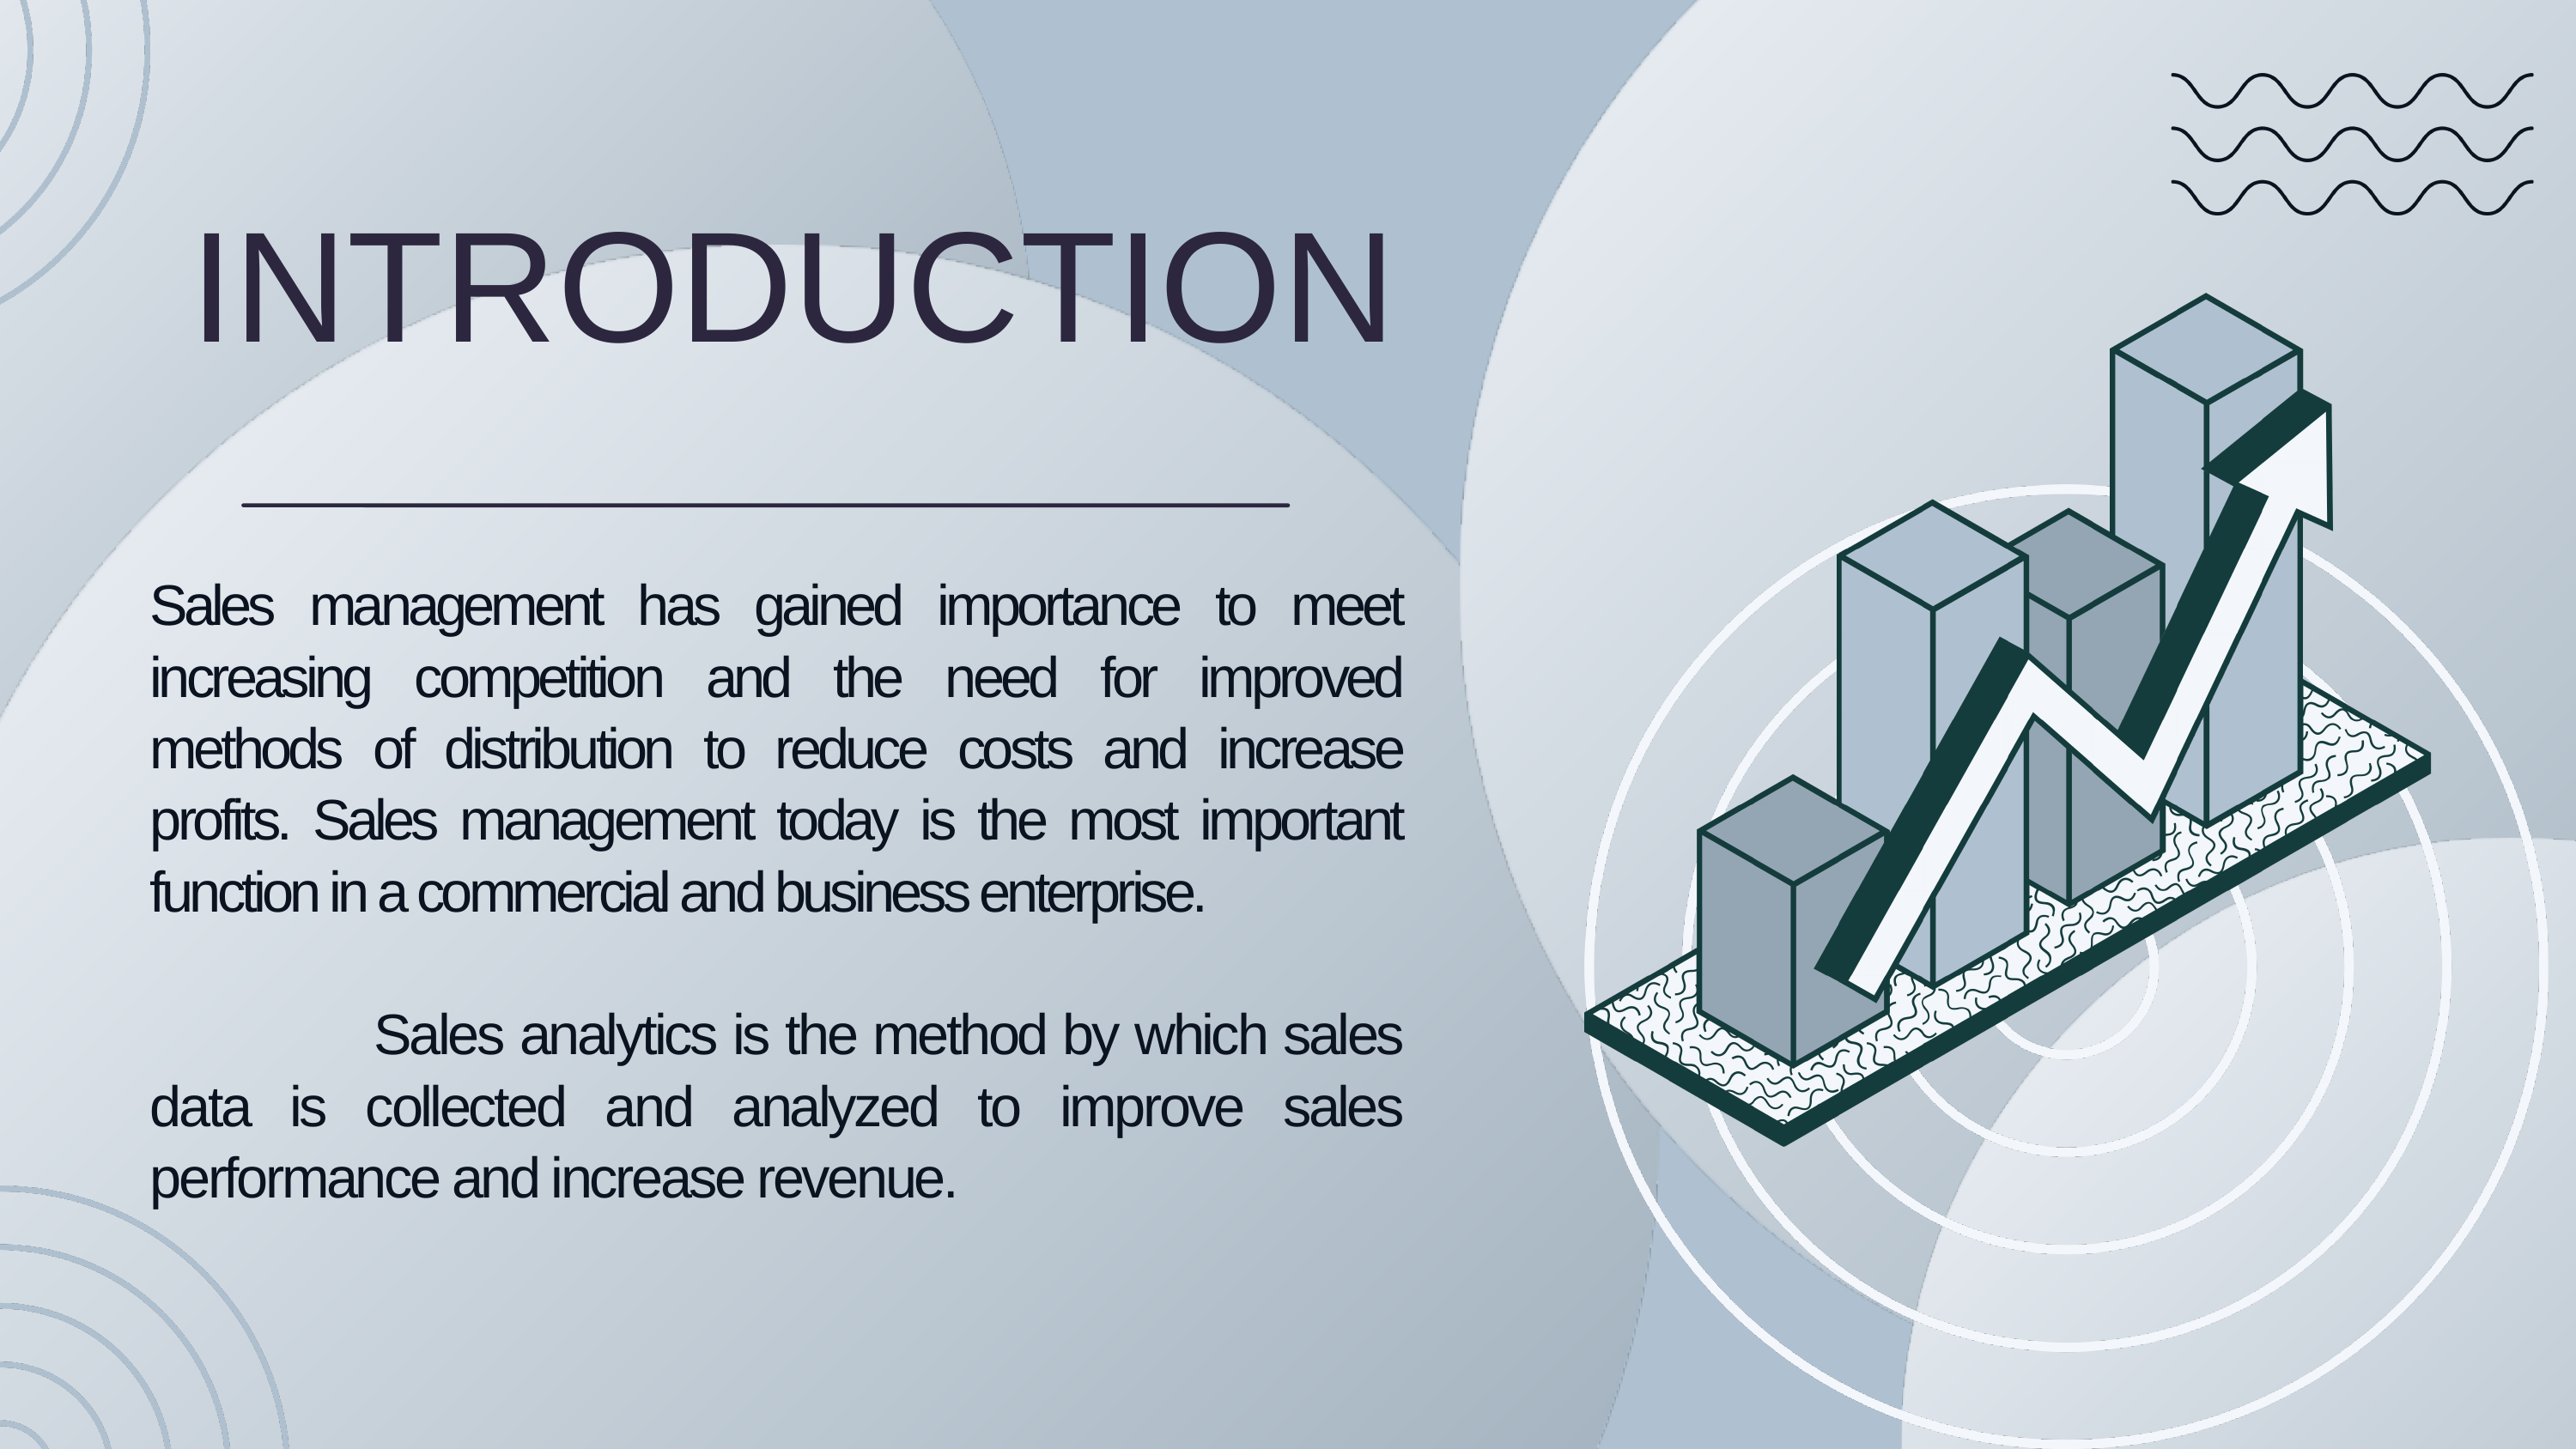

INTRODUCTION

Sales management has gained importance to meet increasing competition and the need for improved methods of distribution to reduce costs and increase profits. Sales management today is the most important function in a commercial and business enterprise.

             Sales analytics is the method by which sales data is collected and analyzed to improve sales performance and increase revenue.